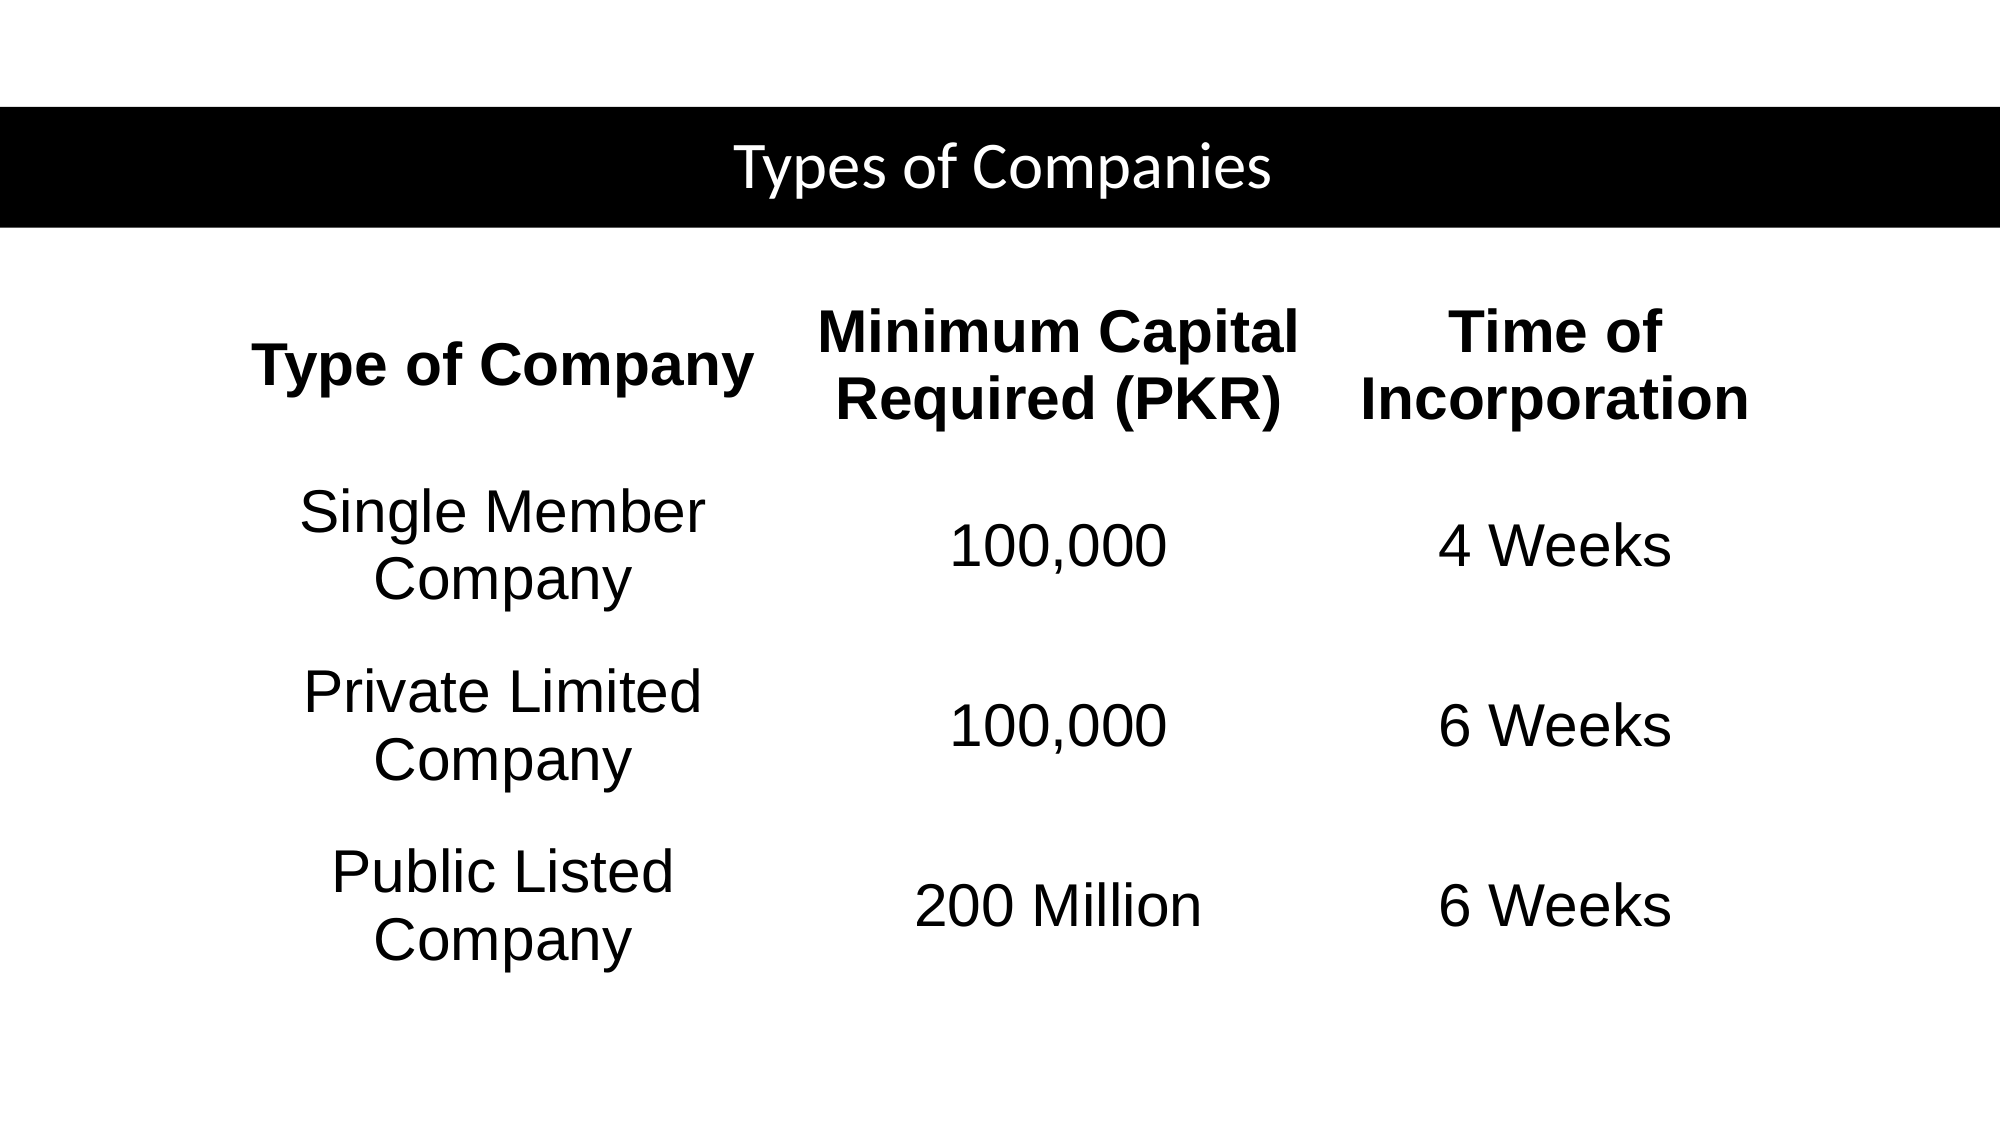

# Types of Companies

| Type of Company | Minimum Capital Required (PKR) | Time of Incorporation |
| --- | --- | --- |
| Single Member Company | 100,000 | 4 Weeks |
| Private Limited Company | 100,000 | 6 Weeks |
| Public Listed Company | 200 Million | 6 Weeks |